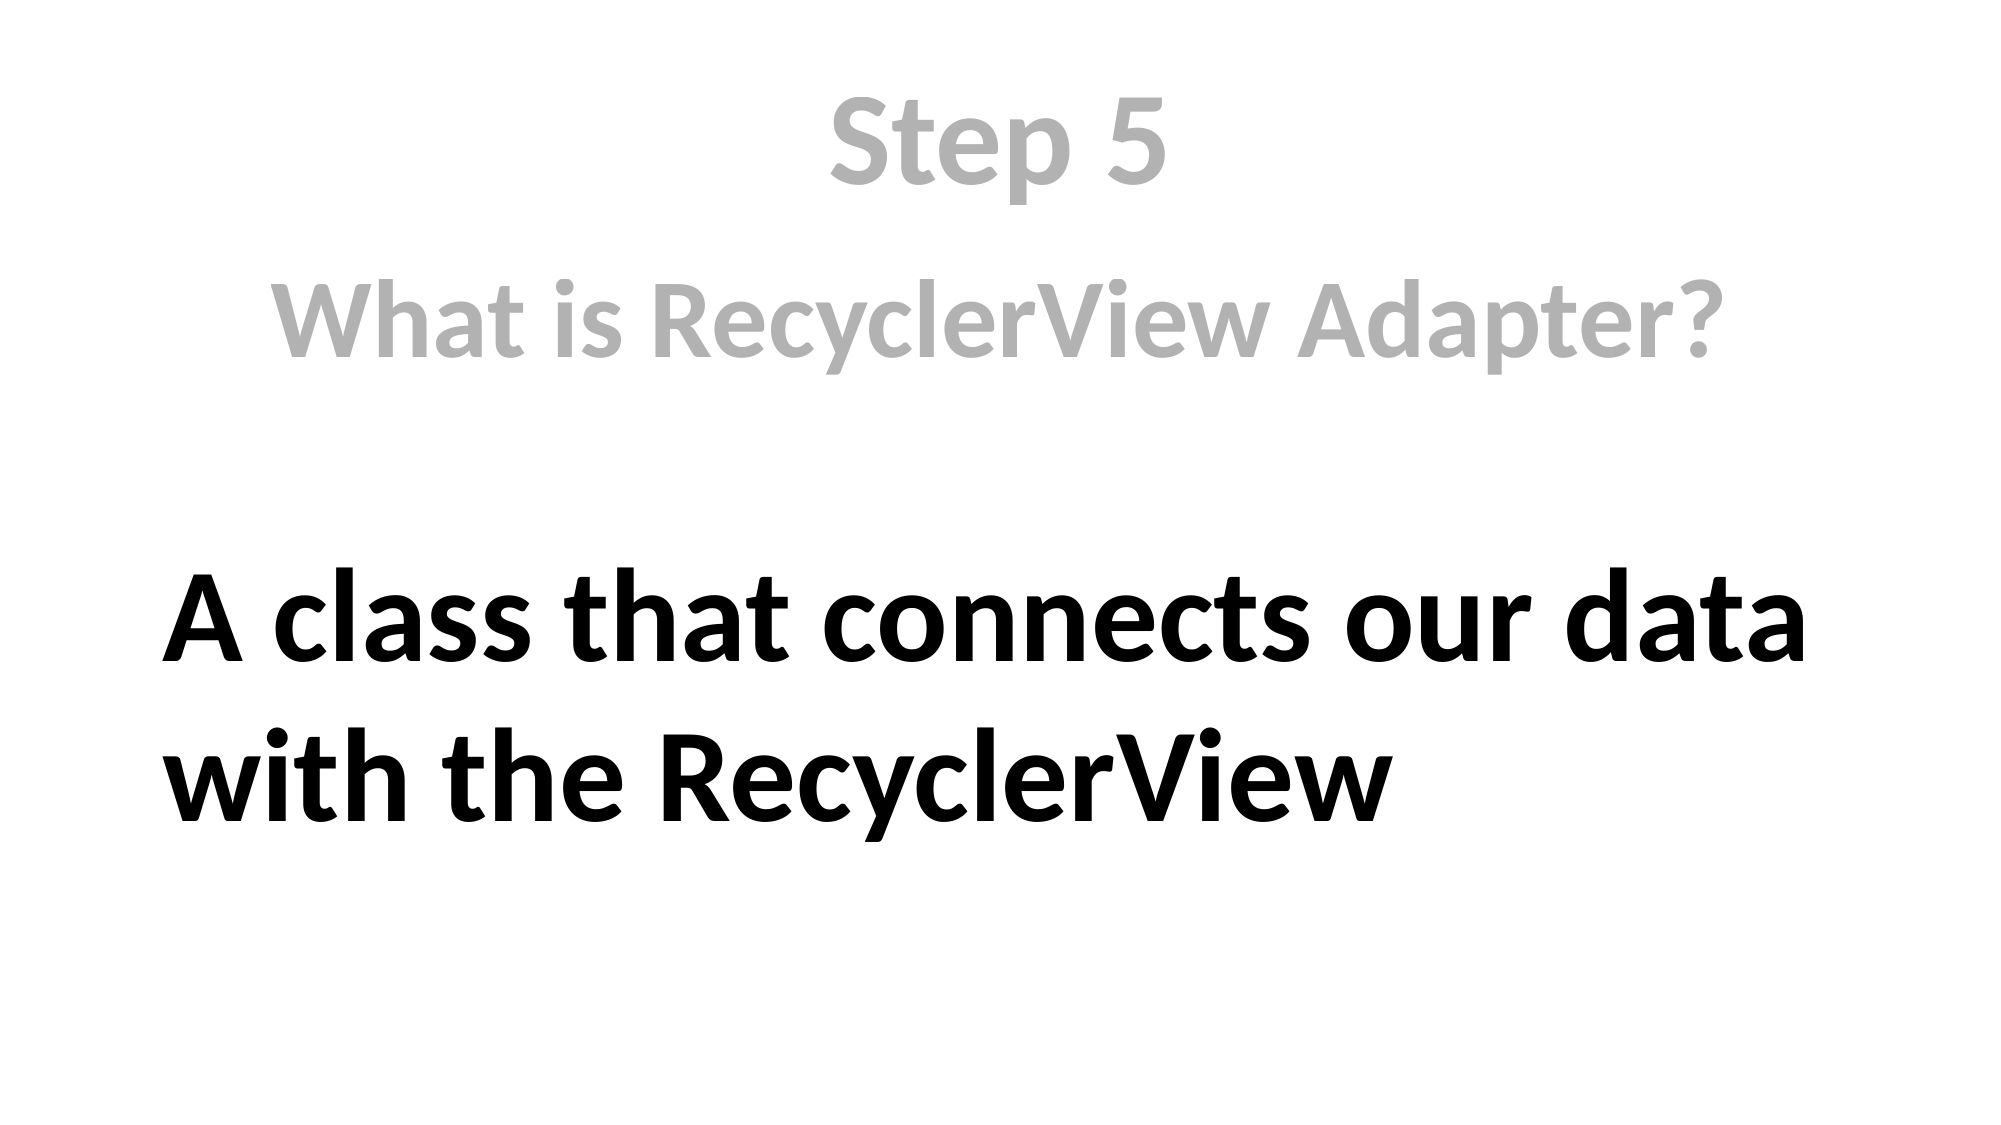

Step 5
What is RecyclerView Adapter?
A class that connects our data with the RecyclerView